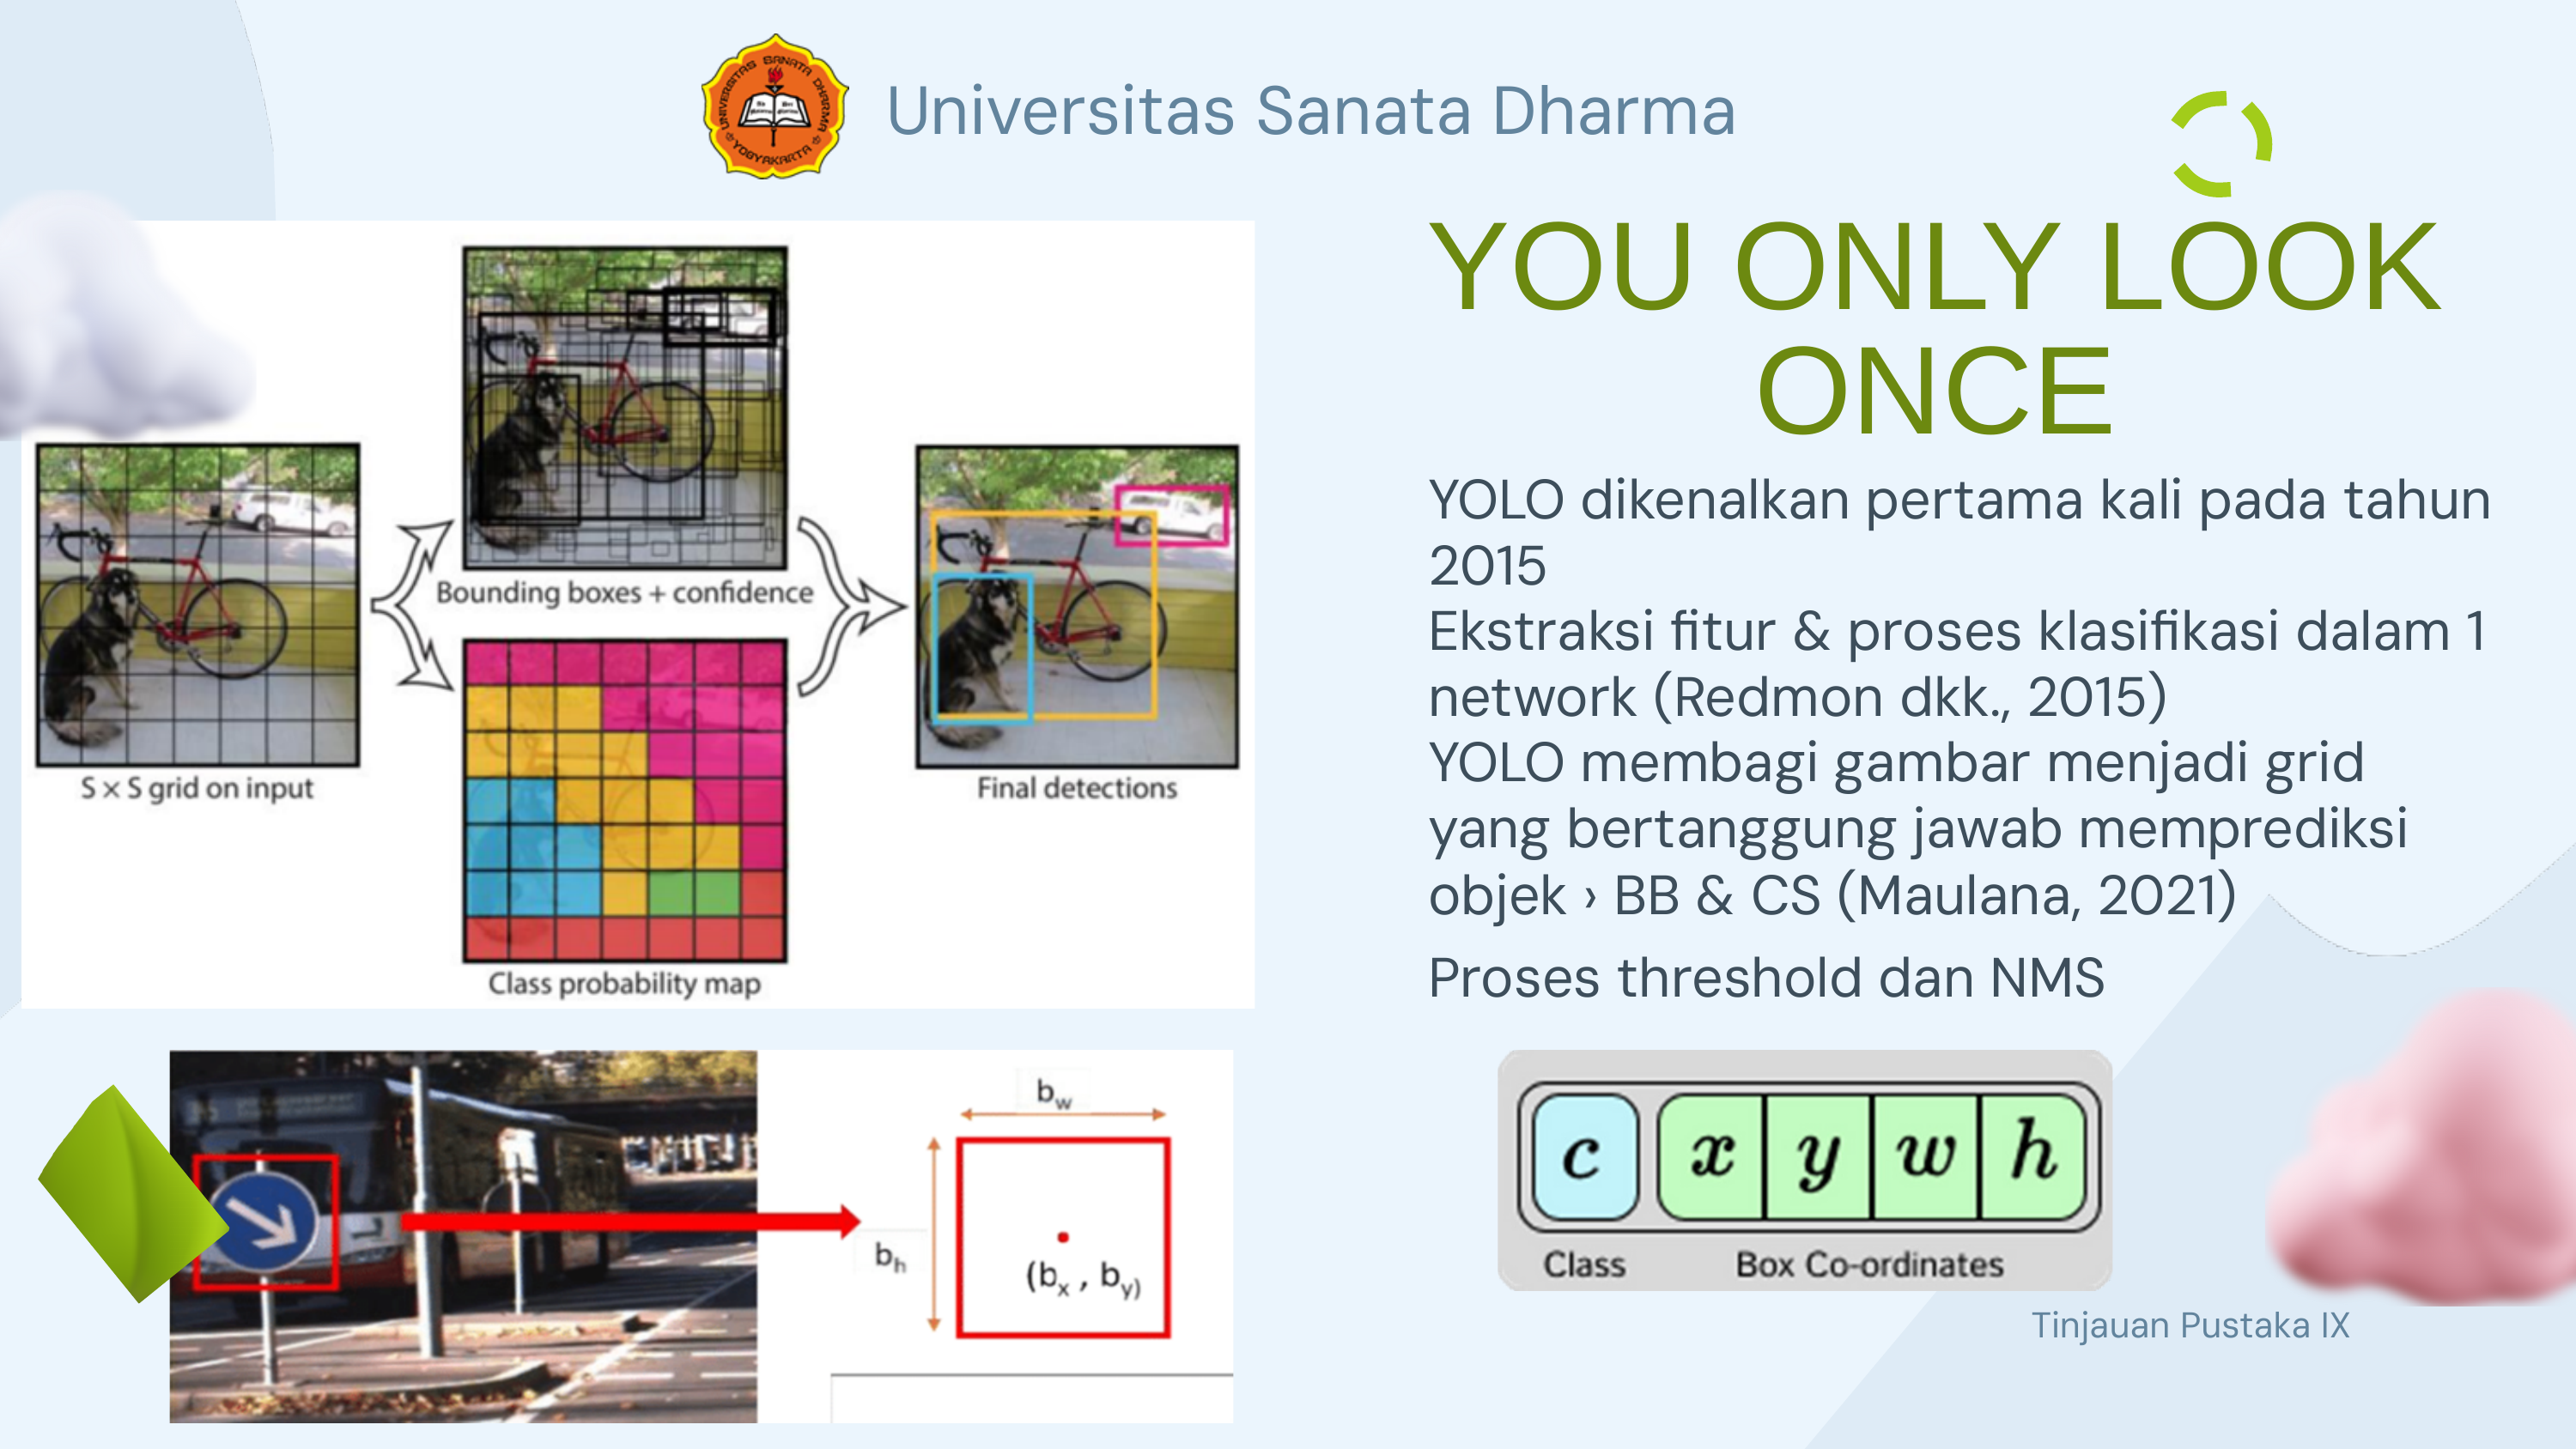

Universitas Sanata Dharma

YOU ONLY LOOK ONCE

YOLO dikenalkan pertama kali pada tahun 2015
Ekstraksi fitur & proses klasifikasi dalam 1 network (Redmon dkk., 2015)
YOLO membagi gambar menjadi grid yang bertanggung jawab memprediksi objek › BB & CS (Maulana, 2021)

Proses threshold dan NMS

Tinjauan Pustaka IX